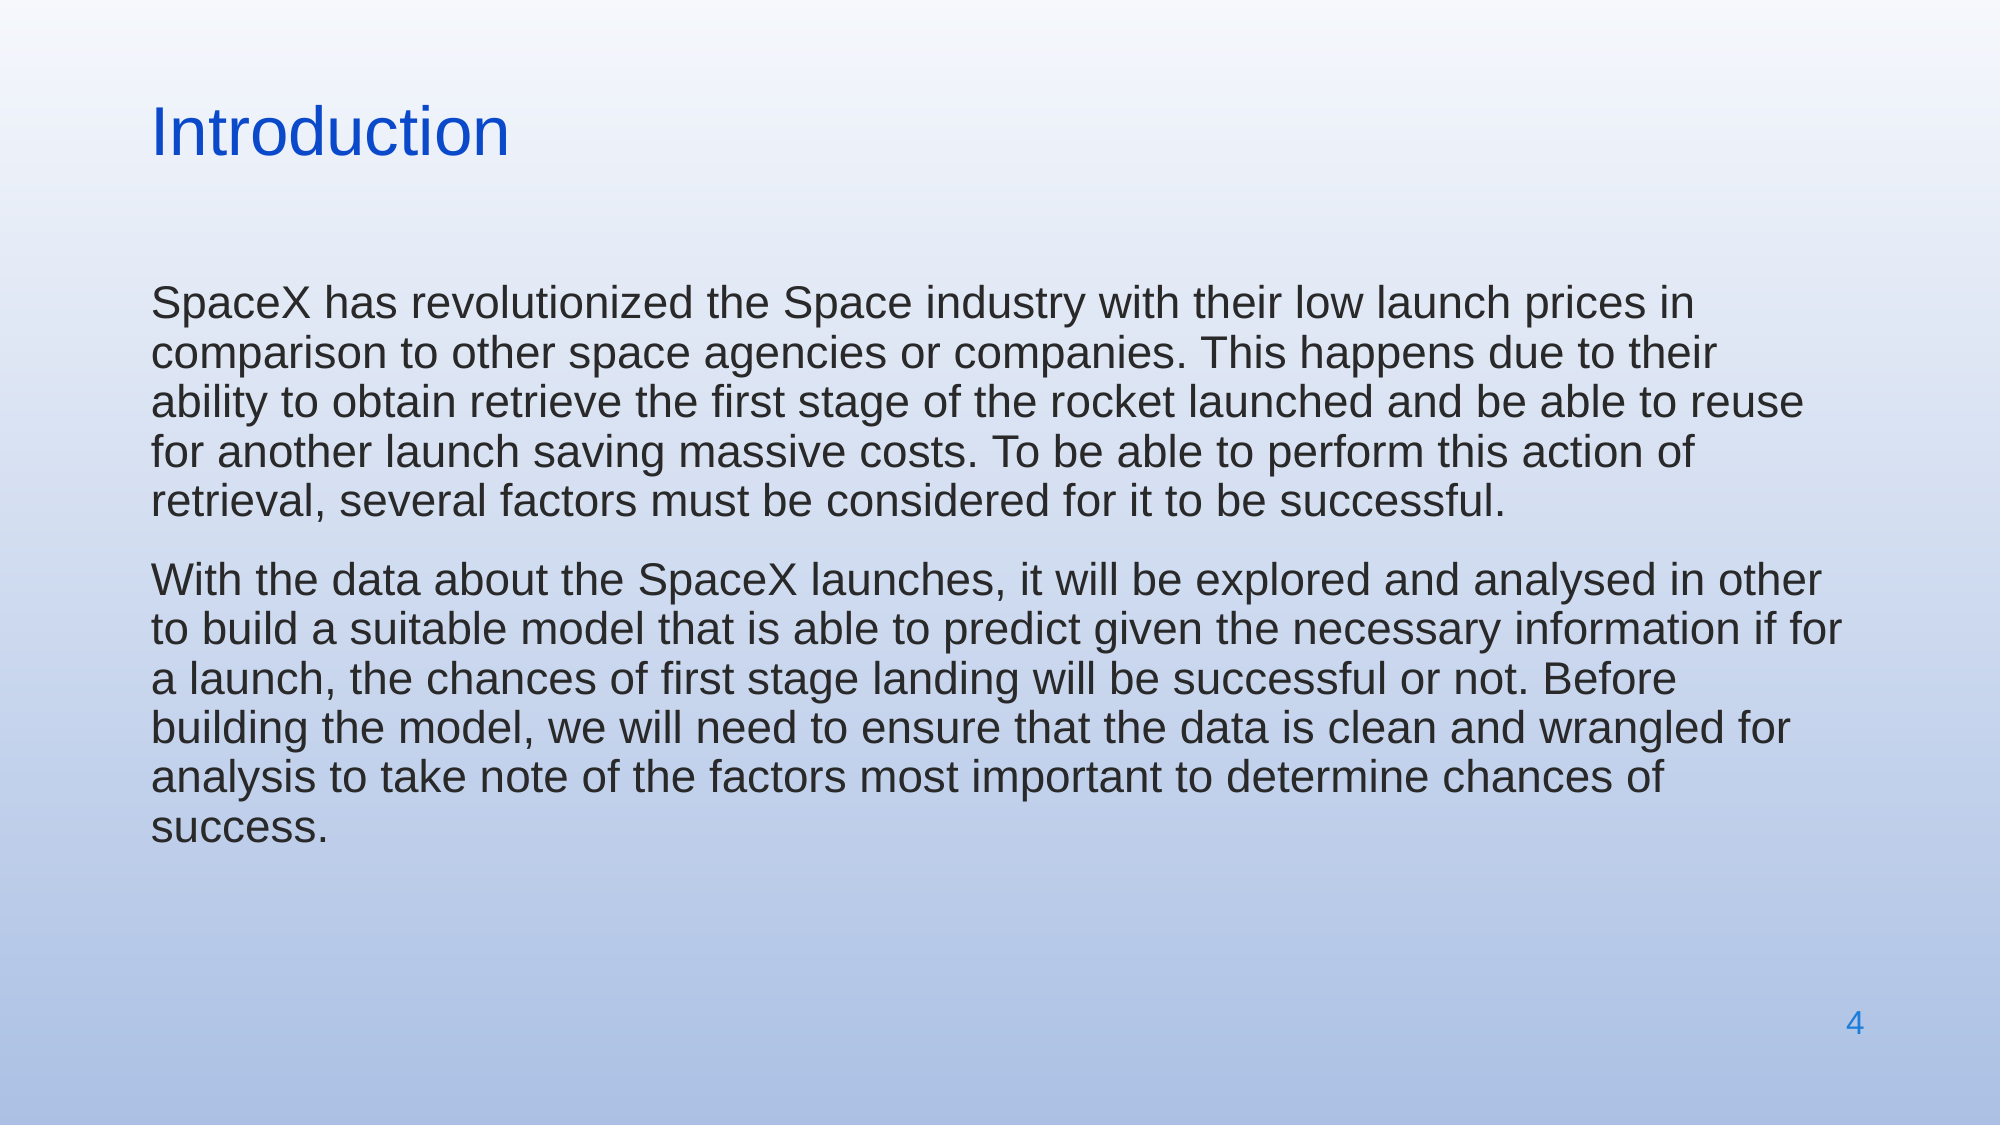

Introduction
SpaceX has revolutionized the Space industry with their low launch prices in comparison to other space agencies or companies. This happens due to their ability to obtain retrieve the first stage of the rocket launched and be able to reuse for another launch saving massive costs. To be able to perform this action of retrieval, several factors must be considered for it to be successful.
With the data about the SpaceX launches, it will be explored and analysed in other to build a suitable model that is able to predict given the necessary information if for a launch, the chances of first stage landing will be successful or not. Before building the model, we will need to ensure that the data is clean and wrangled for analysis to take note of the factors most important to determine chances of success.
4